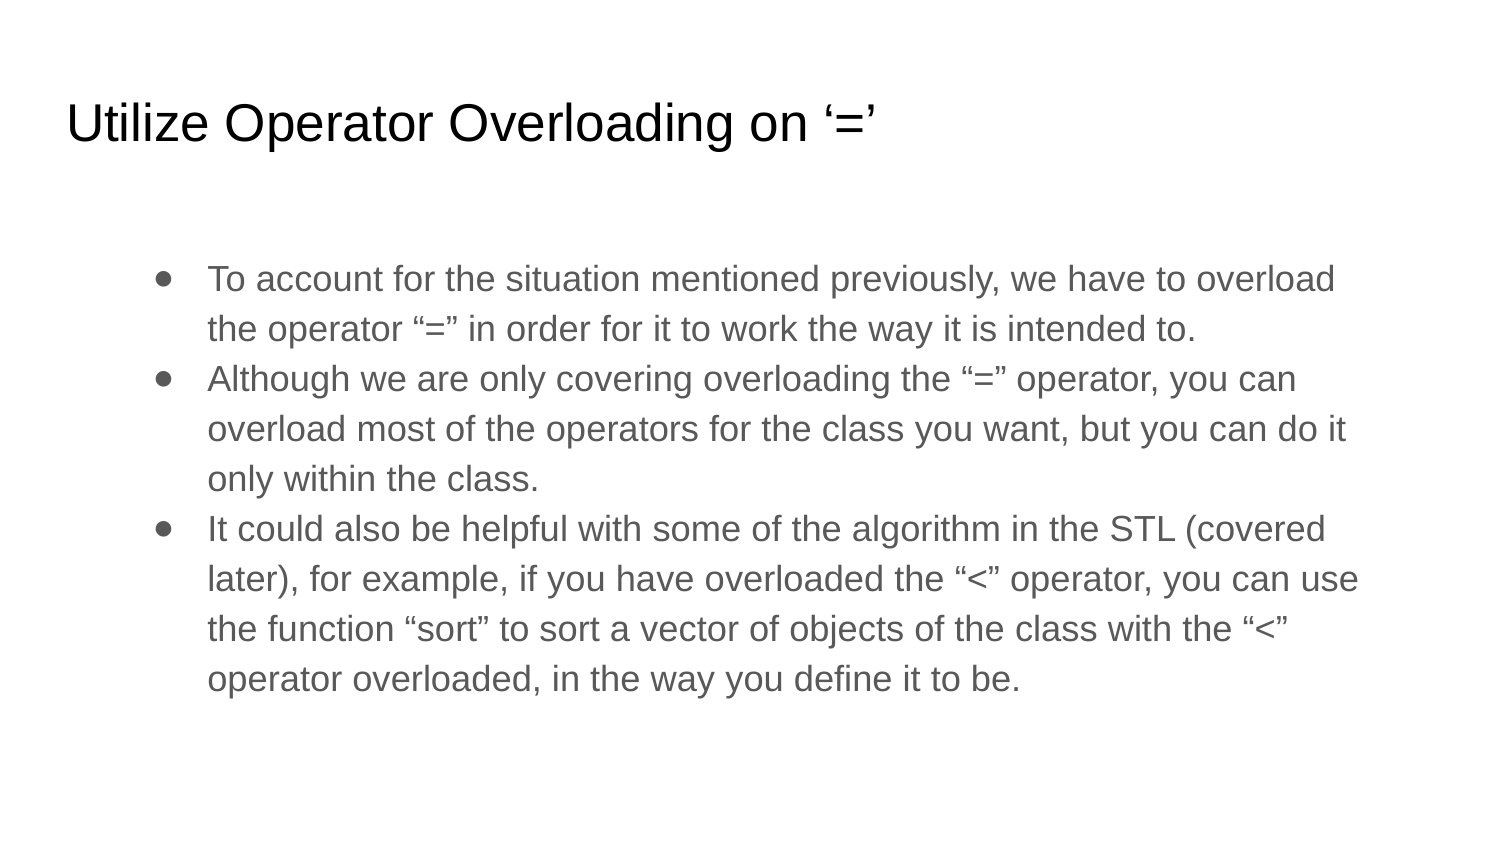

# Utilize Operator Overloading on ‘=’
To account for the situation mentioned previously, we have to overload the operator “=” in order for it to work the way it is intended to.
Although we are only covering overloading the “=” operator, you can overload most of the operators for the class you want, but you can do it only within the class.
It could also be helpful with some of the algorithm in the STL (covered later), for example, if you have overloaded the “<” operator, you can use the function “sort” to sort a vector of objects of the class with the “<” operator overloaded, in the way you define it to be.